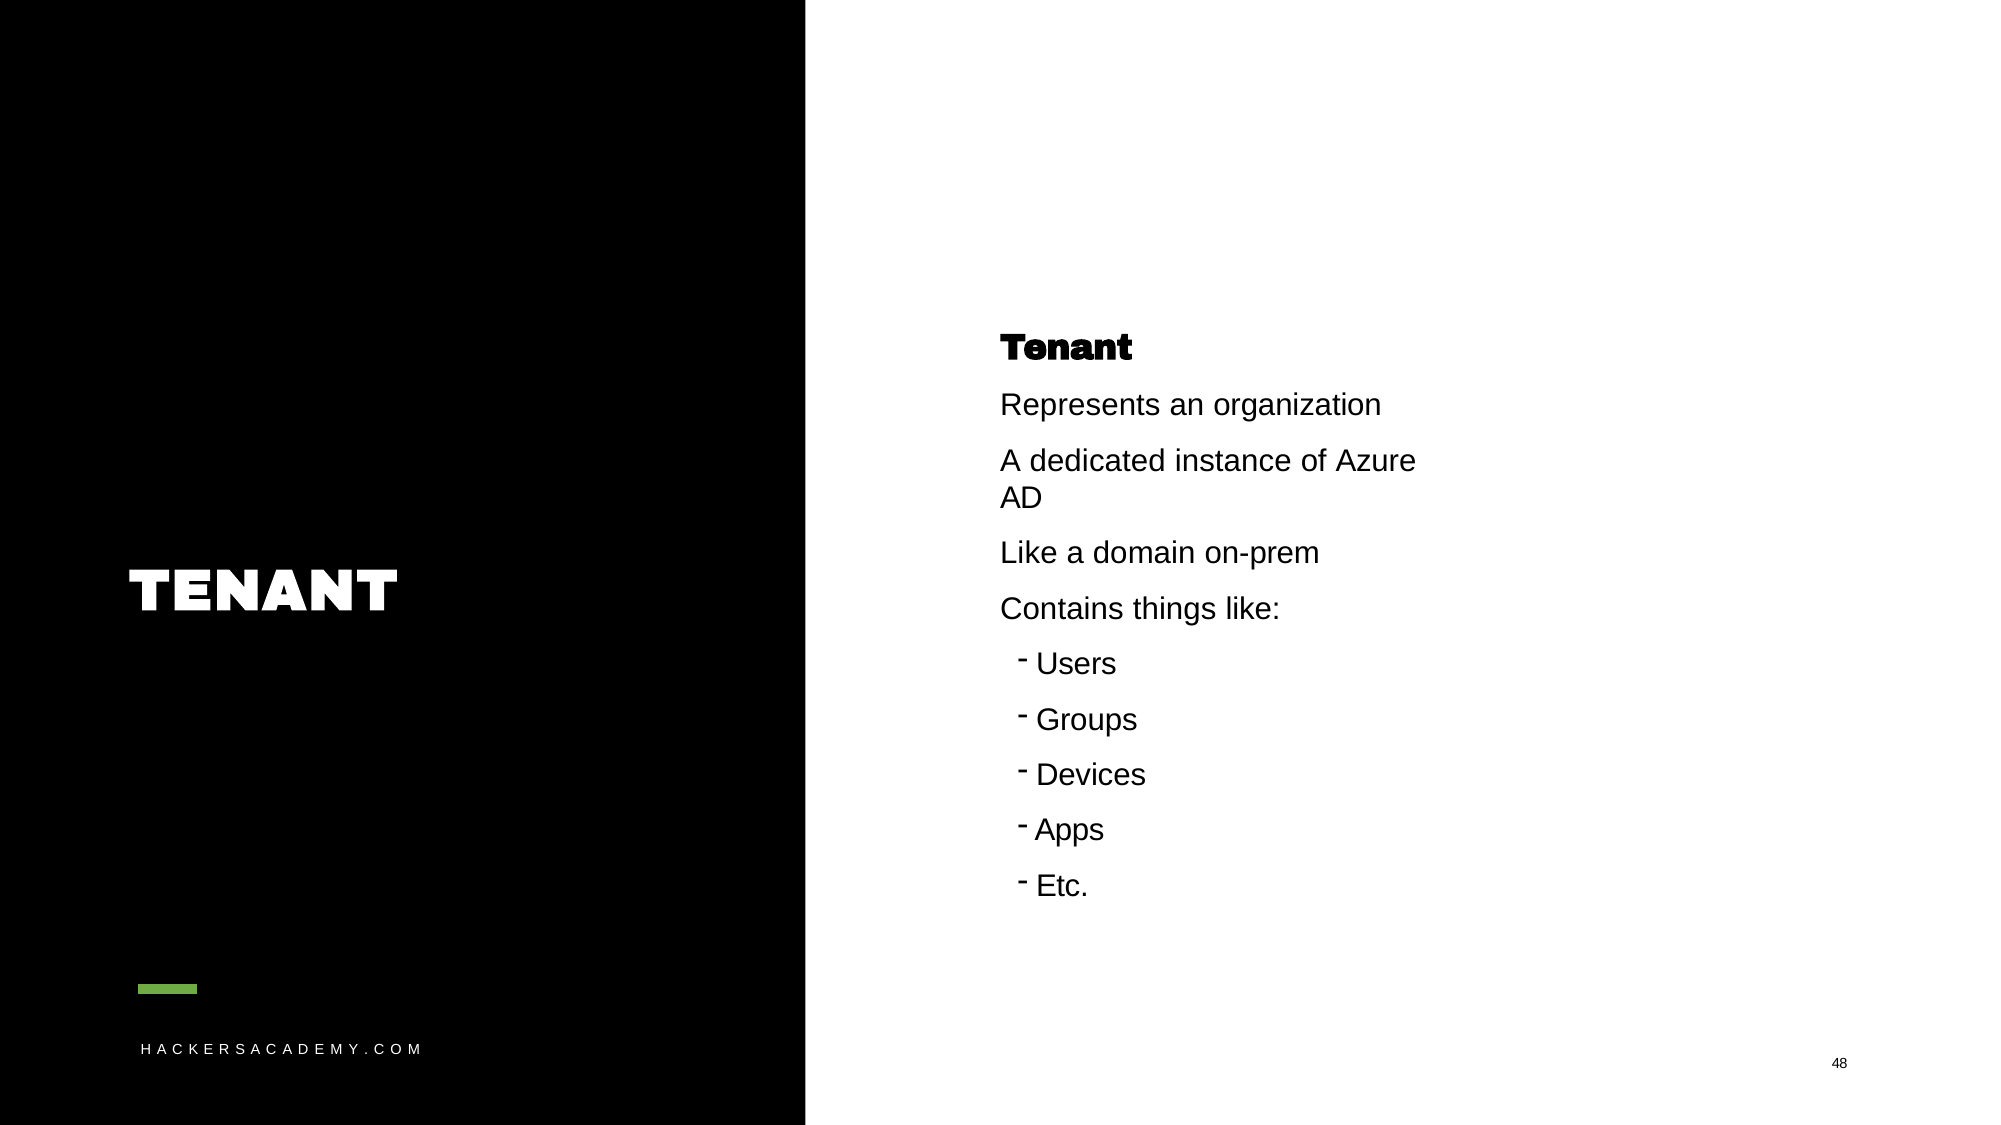

# Tenant
Represents an organization
A dedicated instance of Azure AD
Like a domain on-prem
Contains things like:
Users
Groups
Devices
Apps
Etc.
TENANT
H A C K E R S A C A D E M Y . C O M
48